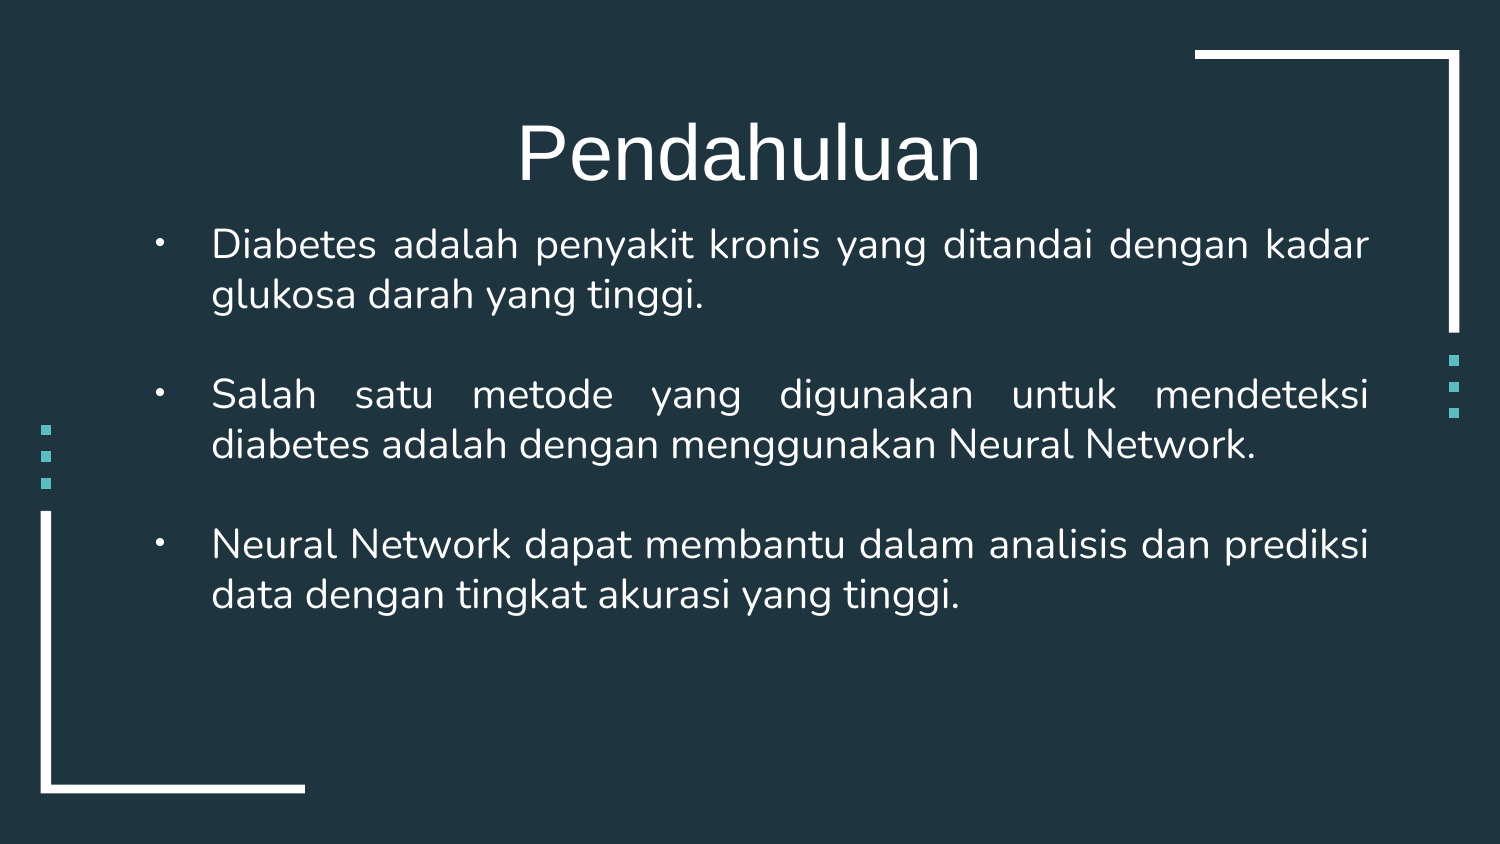

# Pendahuluan
Diabetes adalah penyakit kronis yang ditandai dengan kadar glukosa darah yang tinggi.

Salah satu metode yang digunakan untuk mendeteksi diabetes adalah dengan menggunakan Neural Network.

Neural Network dapat membantu dalam analisis dan prediksi data dengan tingkat akurasi yang tinggi.